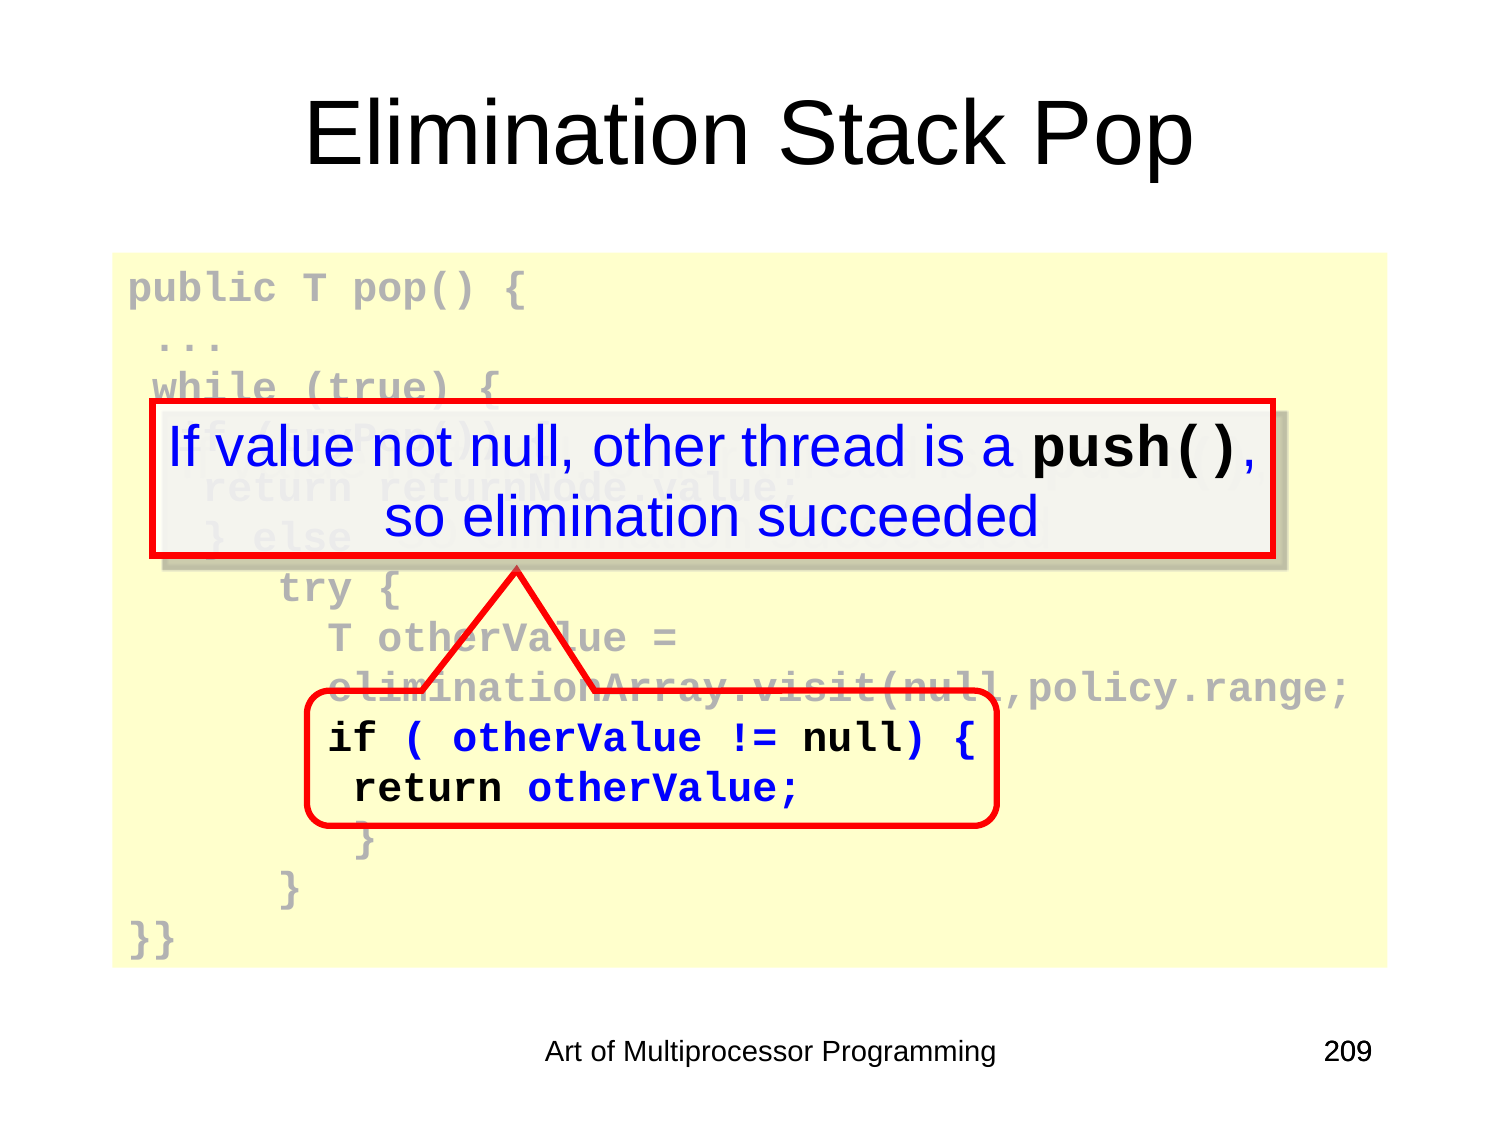

Elimination Stack Pop
public T pop() {
 ...
 while (true) {
  if (tryPop()) {
   return returnNode.value;
   } else
      try {
        T otherValue =
        eliminationArray.visit(null,policy.range;
        if ( otherValue != null) {
         return otherValue;
         }
      }
}}
If value not null, other thread is a push(),
so elimination succeeded

Art of Multiprocessor Programming
209
209